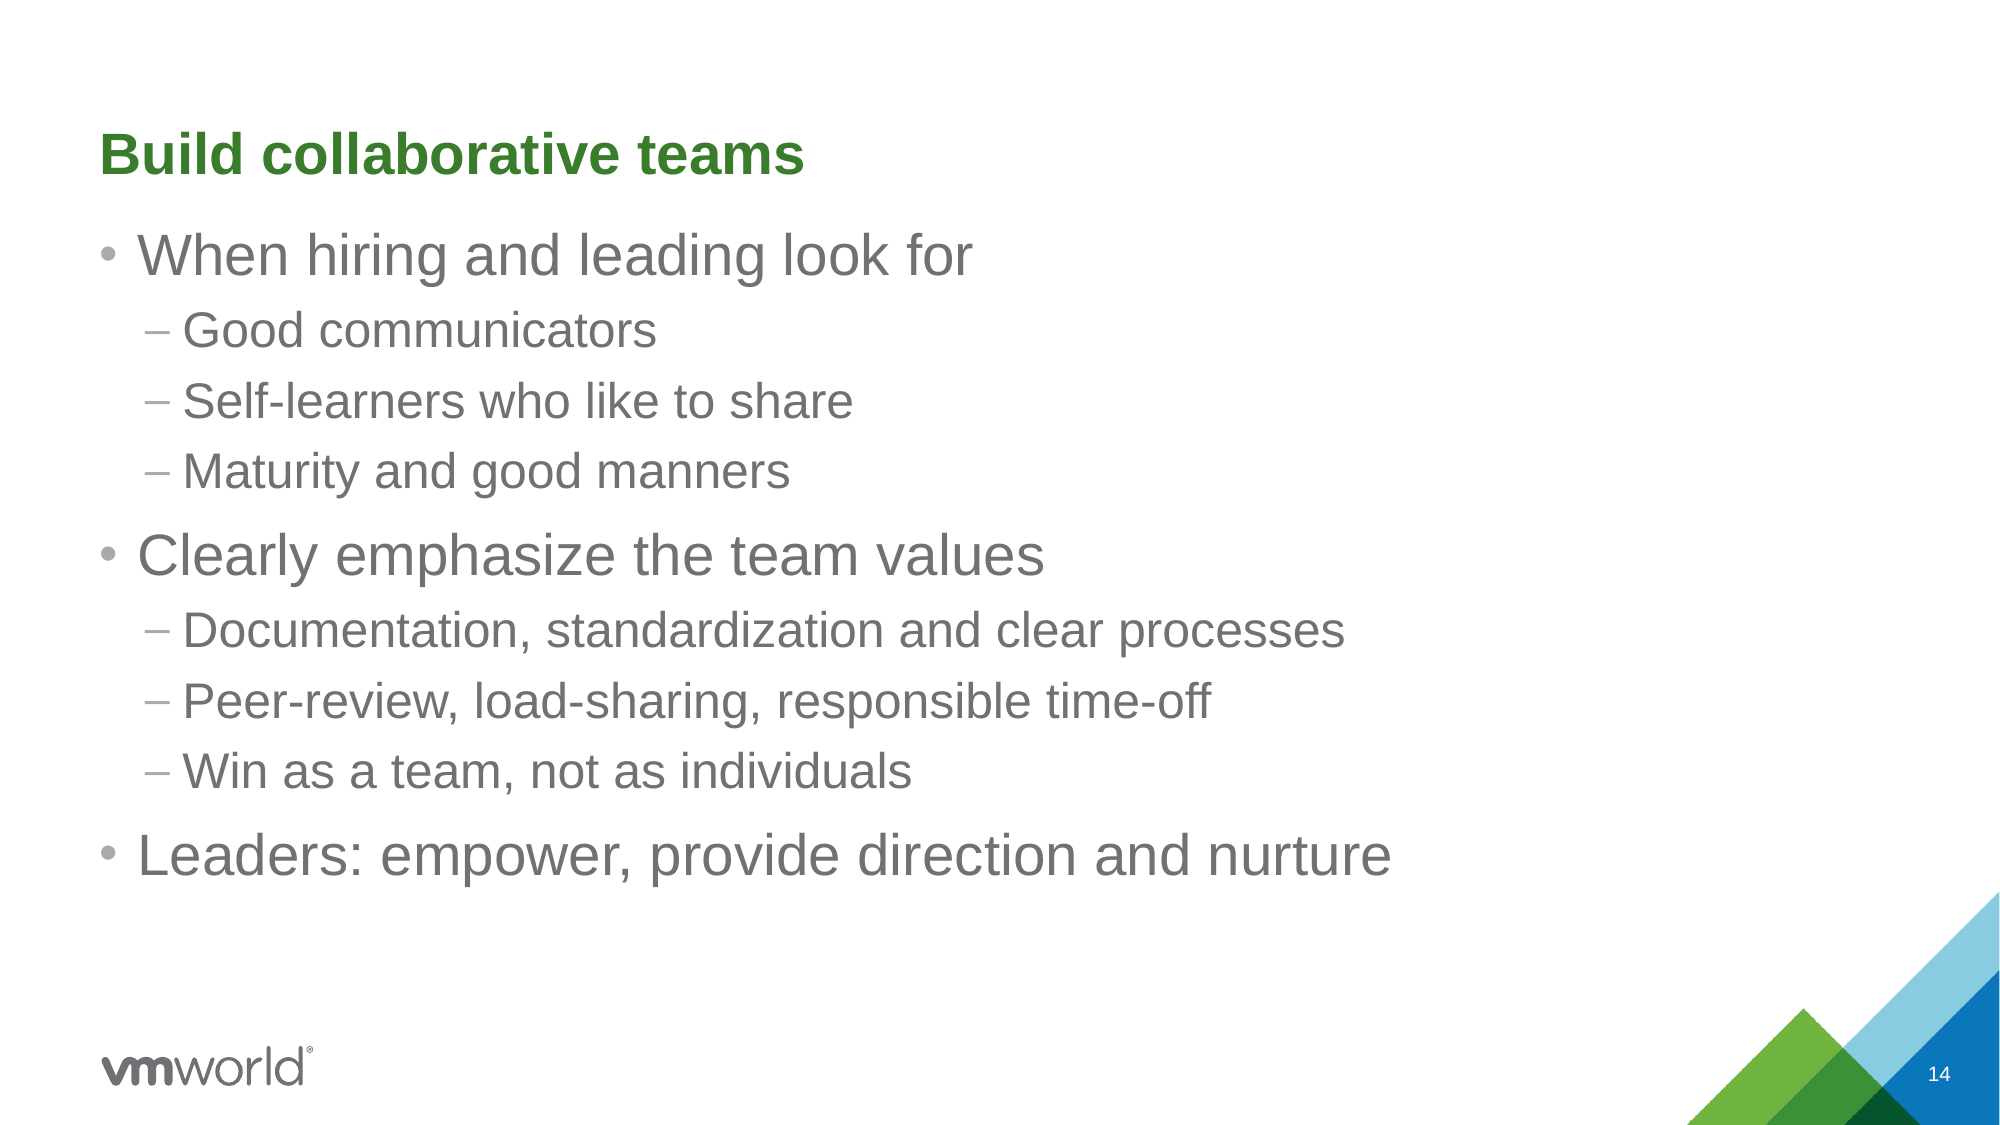

# Build collaborative teams
When hiring and leading look for
Good communicators
Self-learners who like to share
Maturity and good manners
Clearly emphasize the team values
Documentation, standardization and clear processes
Peer-review, load-sharing, responsible time-off
Win as a team, not as individuals
Leaders: empower, provide direction and nurture

14